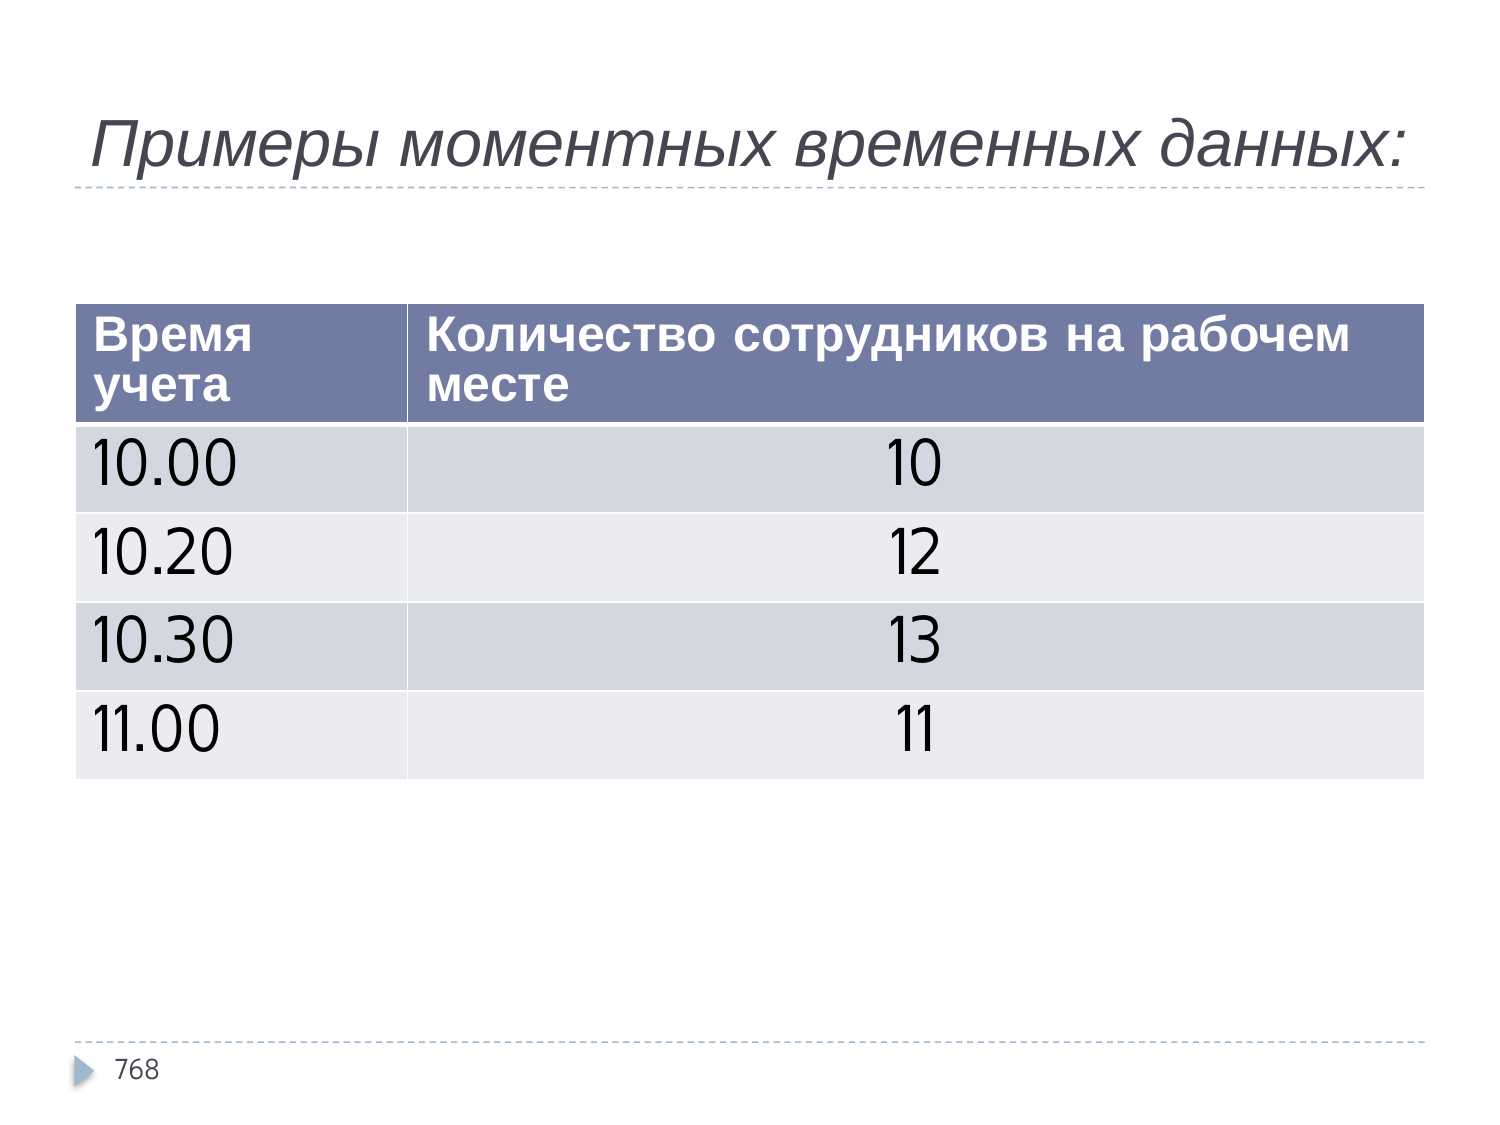

# Примеры моментных временных данных:
| Время учета | Количество сотрудников на рабочем месте |
| --- | --- |
| 10.00 | 10 |
| 10.20 | 12 |
| 10.30 | 13 |
| 11.00 | 11 |
768